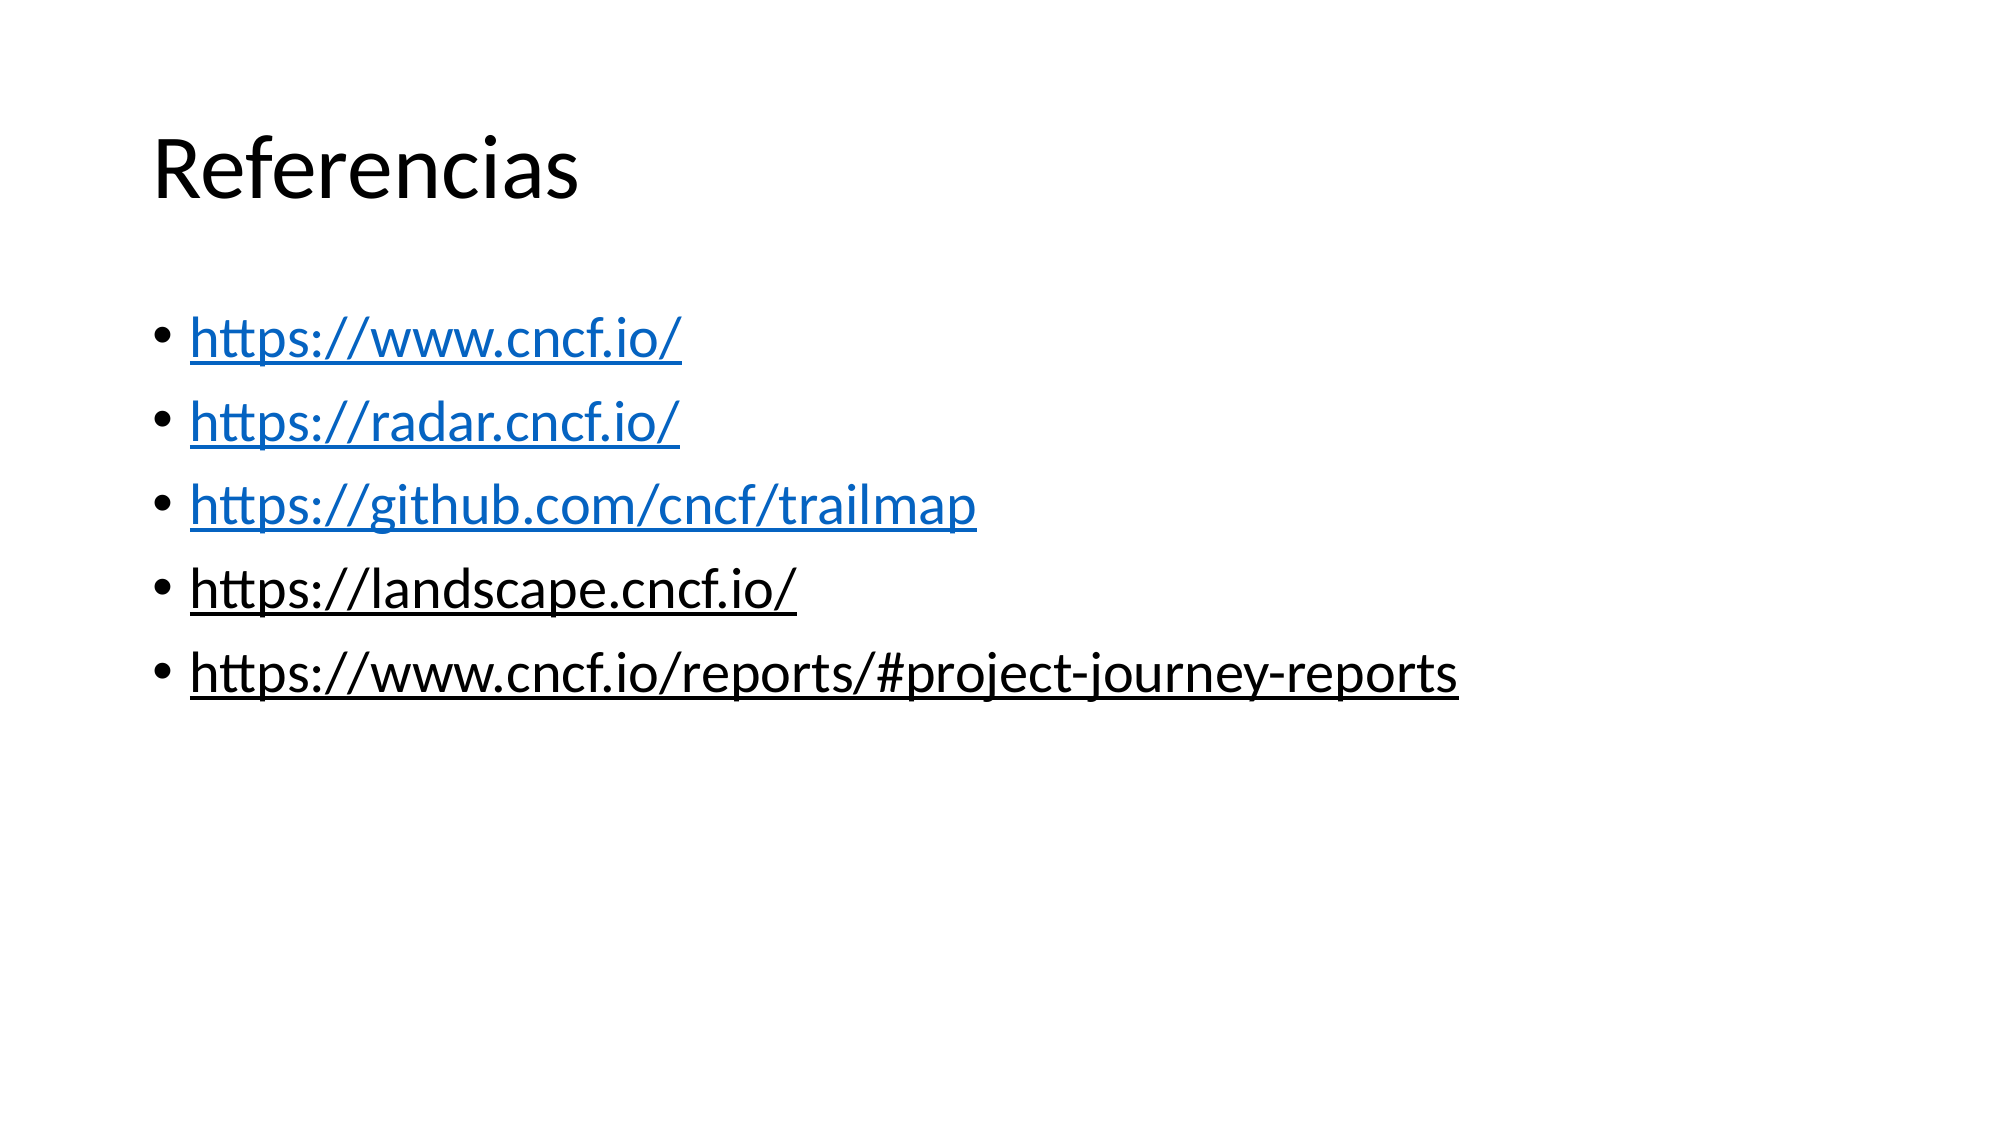

# Referencias
https://www.cncf.io/
https://radar.cncf.io/
https://github.com/cncf/trailmap
https://landscape.cncf.io/
https://www.cncf.io/reports/#project-journey-reports